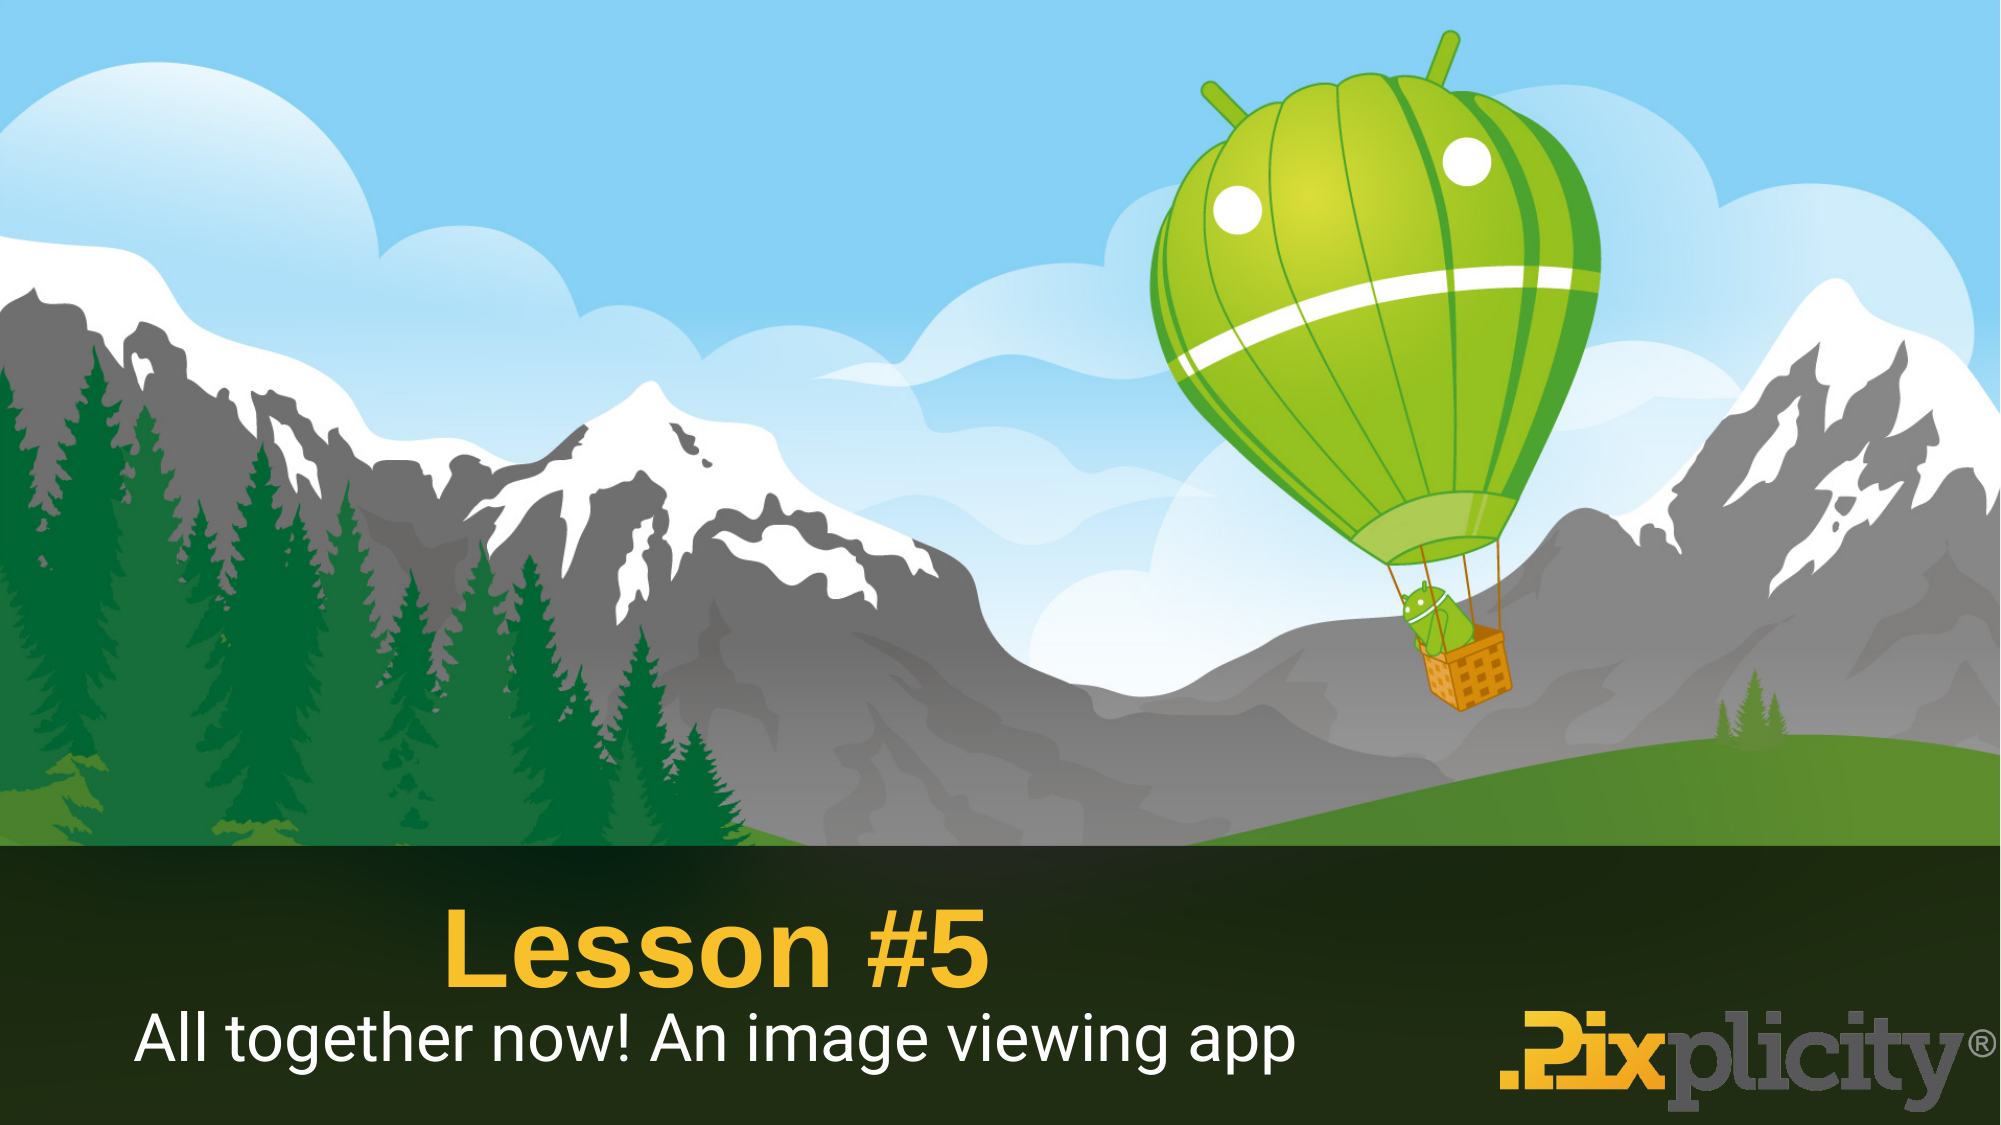

# Lesson #5
All together now! An image viewing app